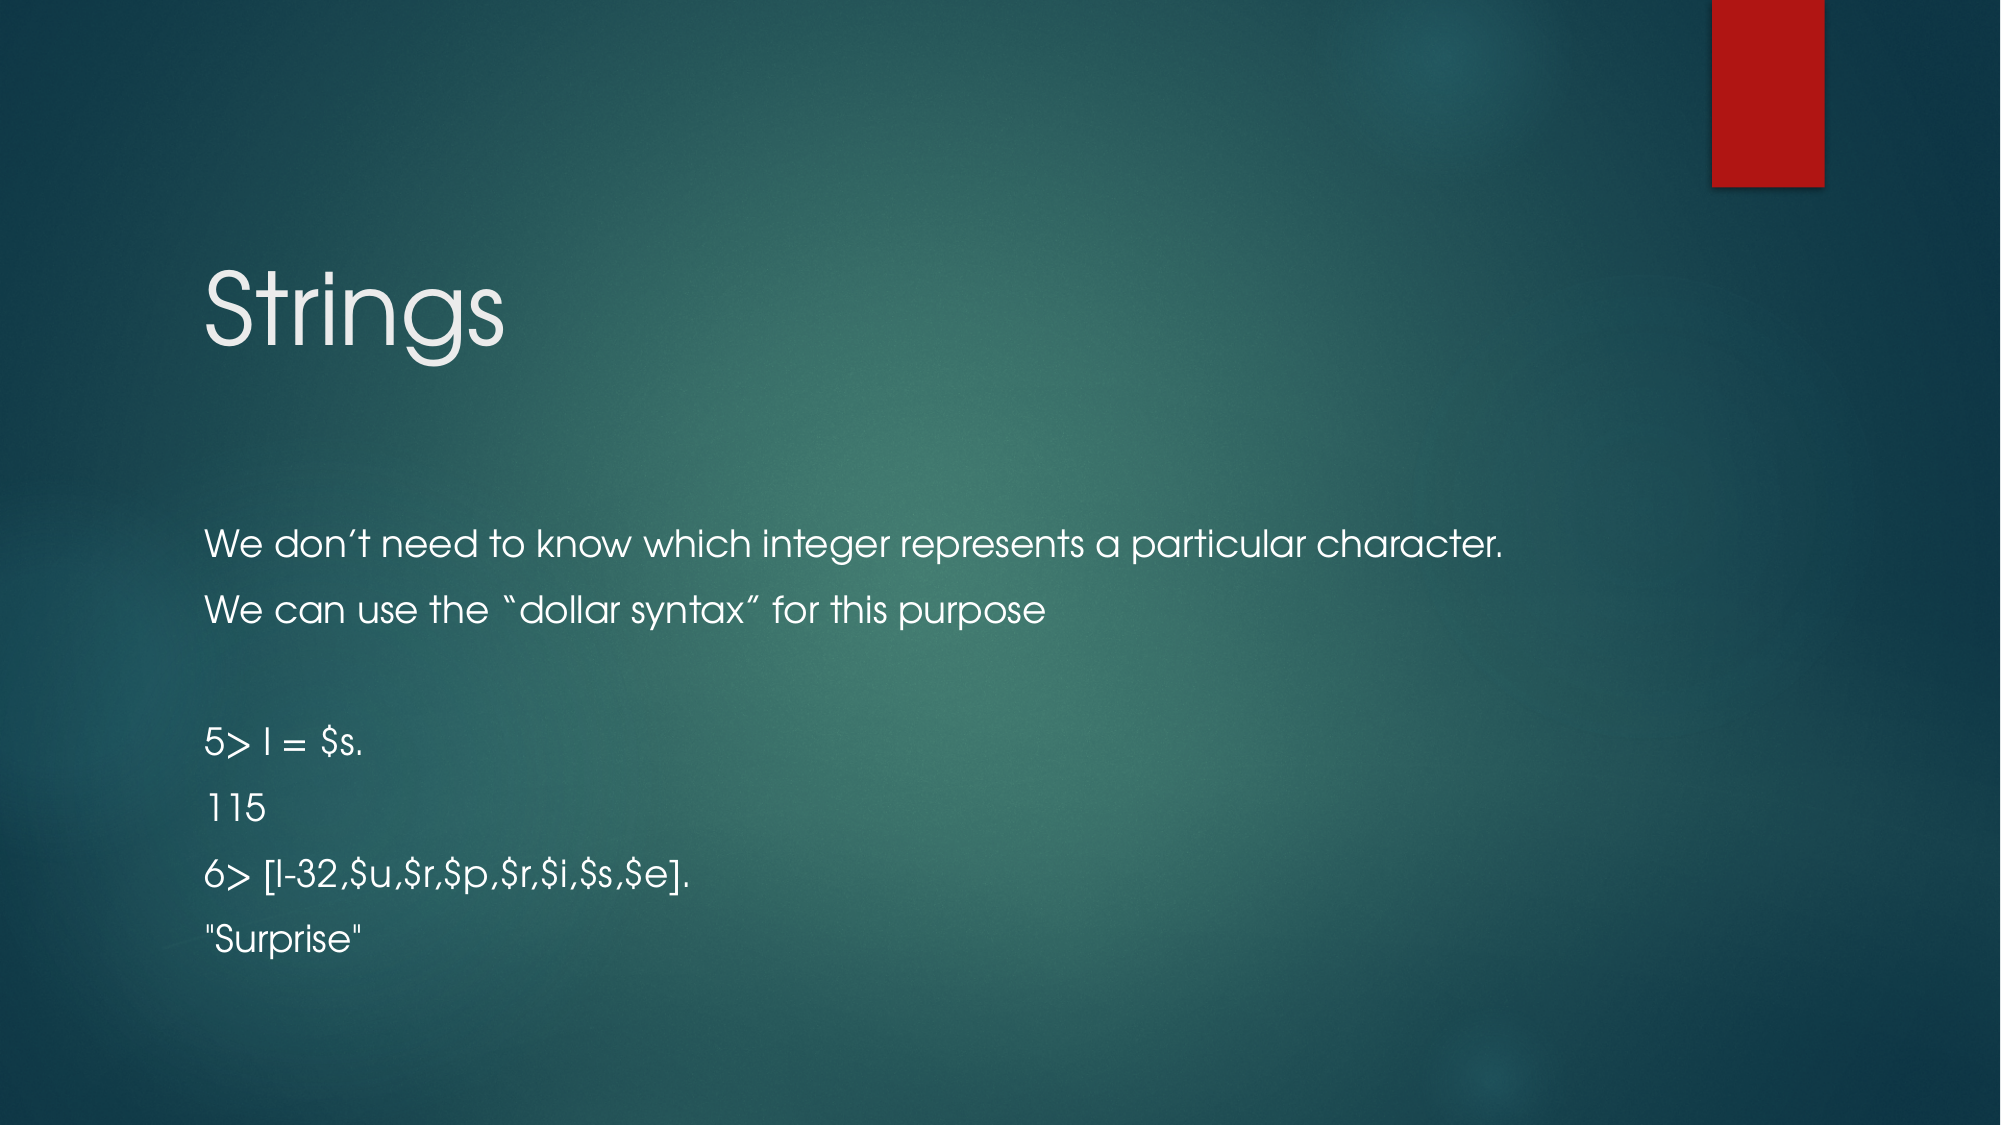

# Strings
We don’t need to know which integer represents a particular character.
We can use the “dollar syntax” for this purpose

5> I = $s.
115
6> [I-32,$u,$r,$p,$r,$i,$s,$e].
"Surprise"